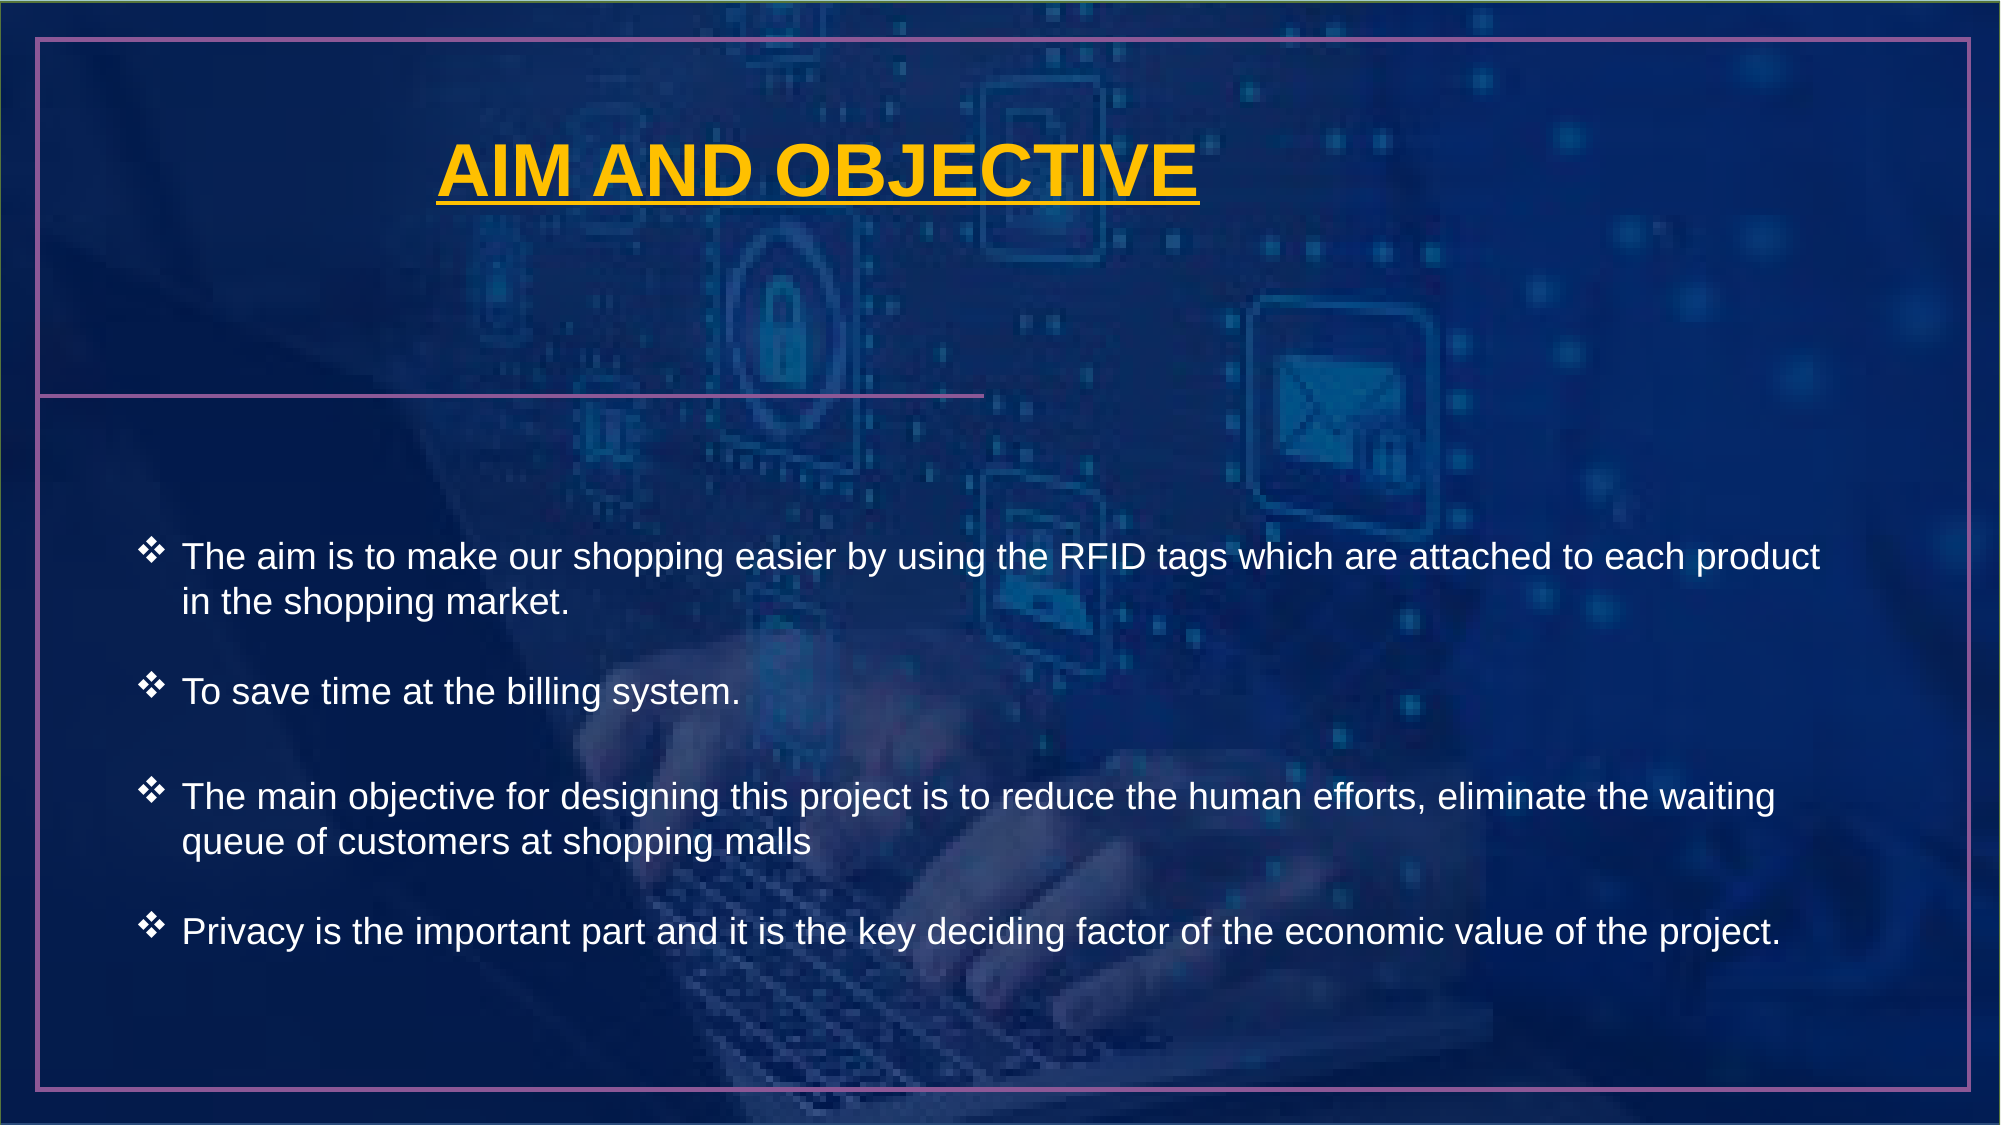

# Aim and objective
The aim is to make our shopping easier by using the RFID tags which are attached to each product in the shopping market.

To save time at the billing system.

The main objective for designing this project is to reduce the human efforts, eliminate the waiting queue of customers at shopping malls

Privacy is the important part and it is the key deciding factor of the economic value of the project.